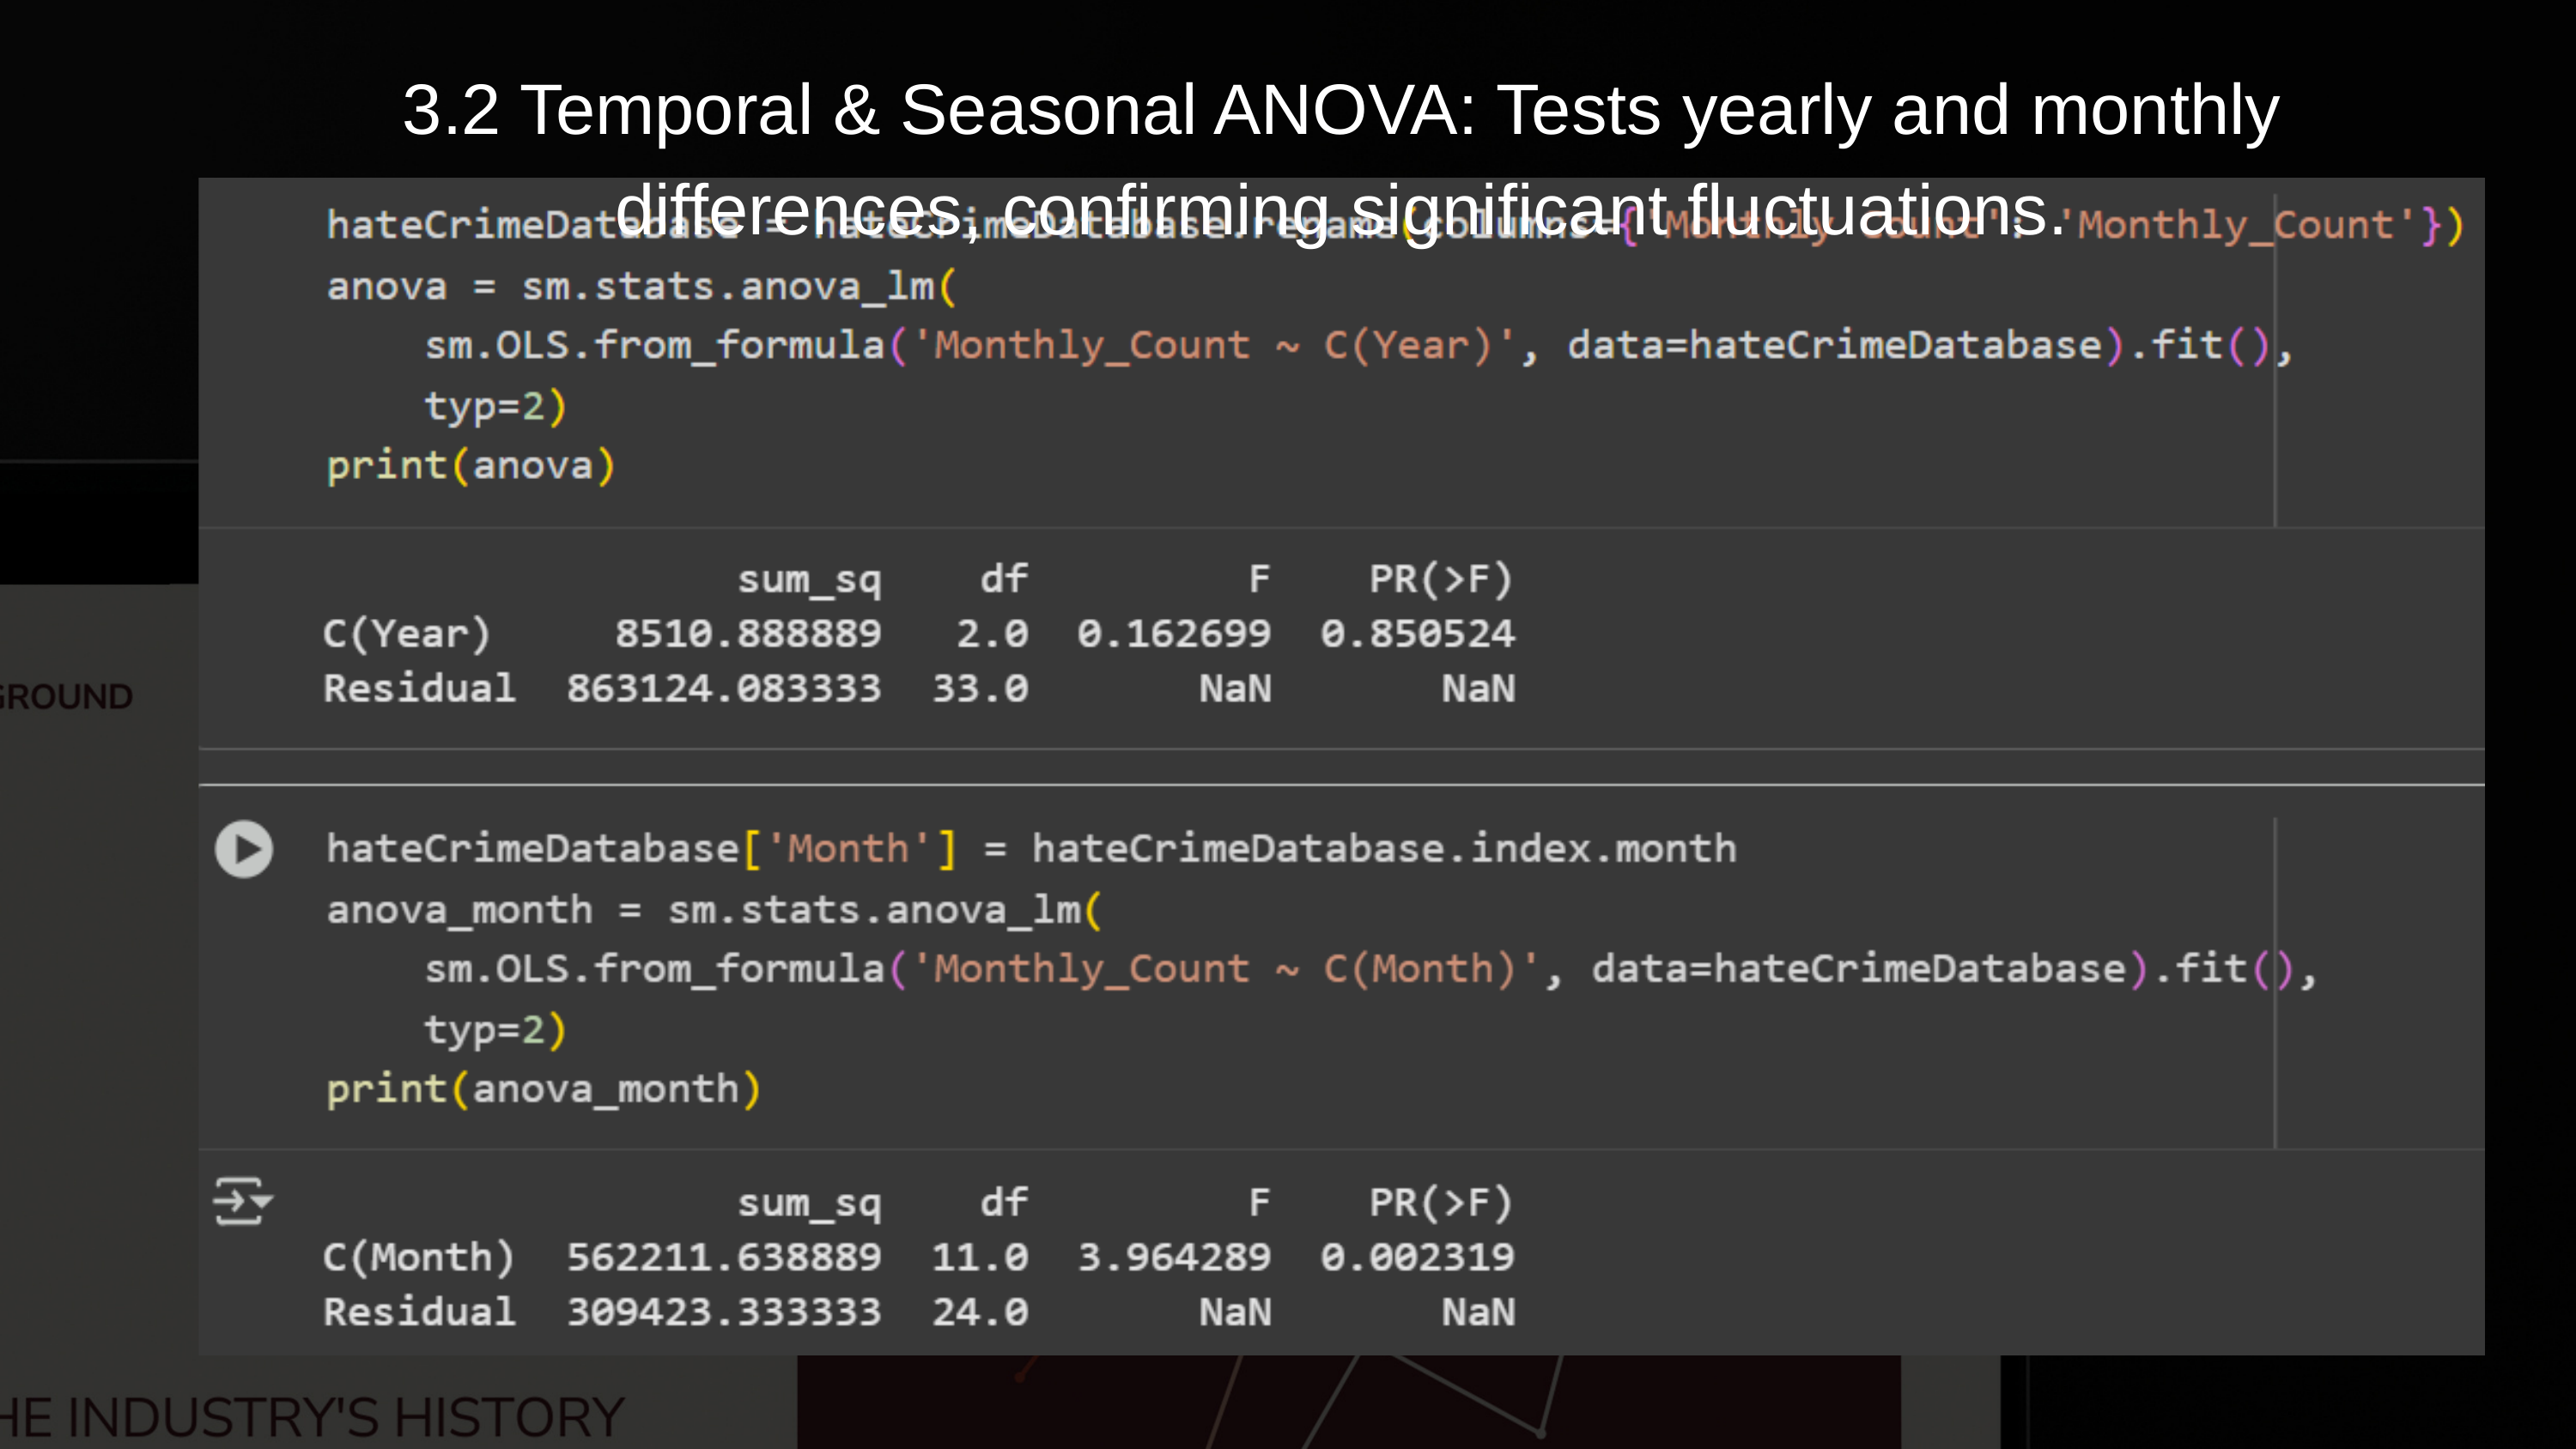

3.2 Temporal & Seasonal ANOVA: Tests yearly and monthly differences, confirming significant fluctuations.